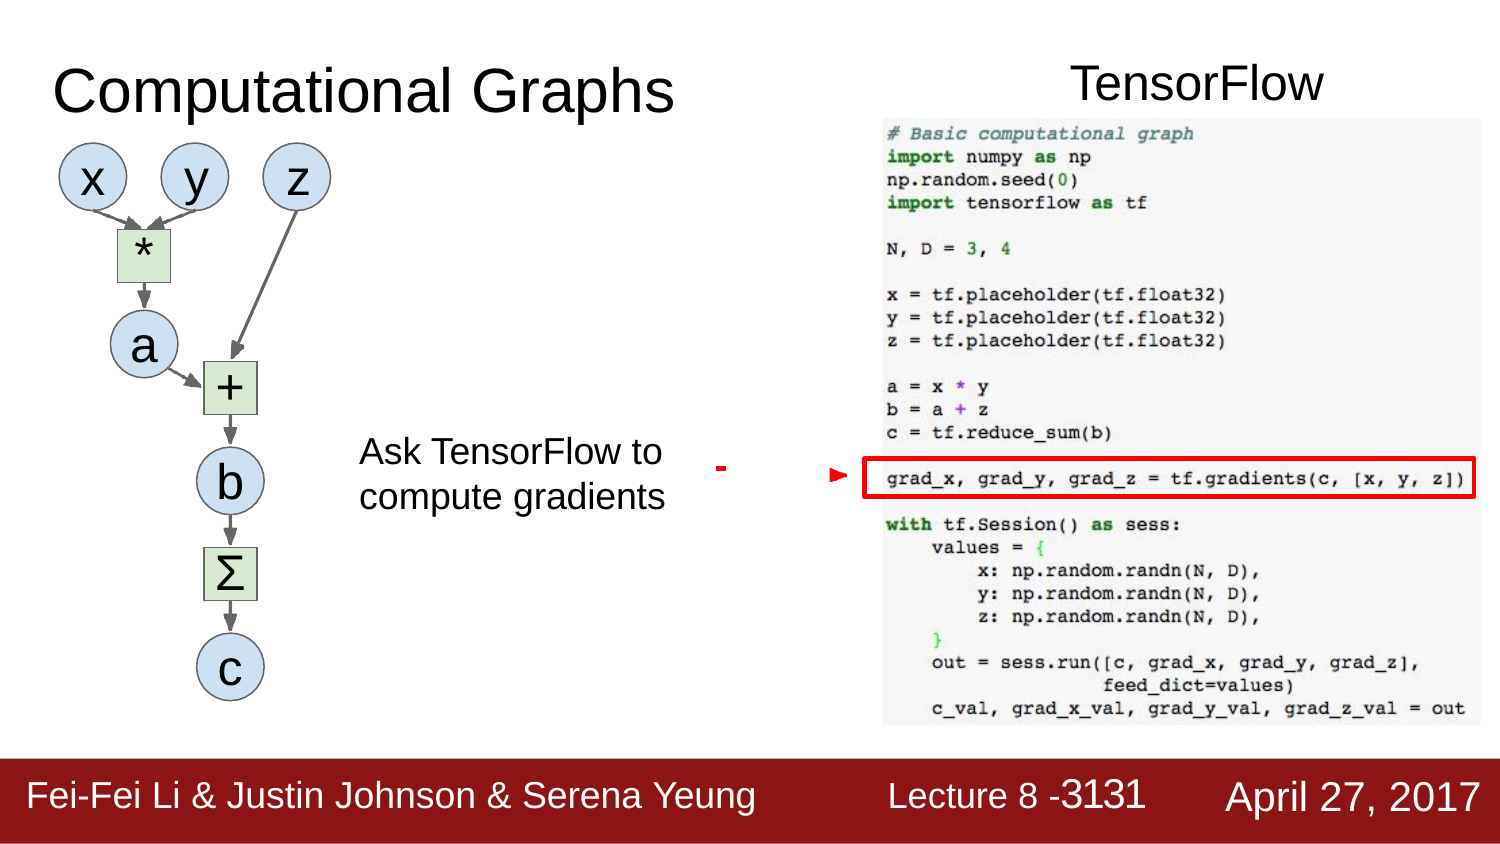

# Computational Graphs
TensorFlow

x	y	z

*

a

+

Ask TensorFlow to
compute gradients

b

Σ

c
Lecture 8 -3131
April 27, 2017
Fei-Fei Li & Justin Johnson & Serena Yeung